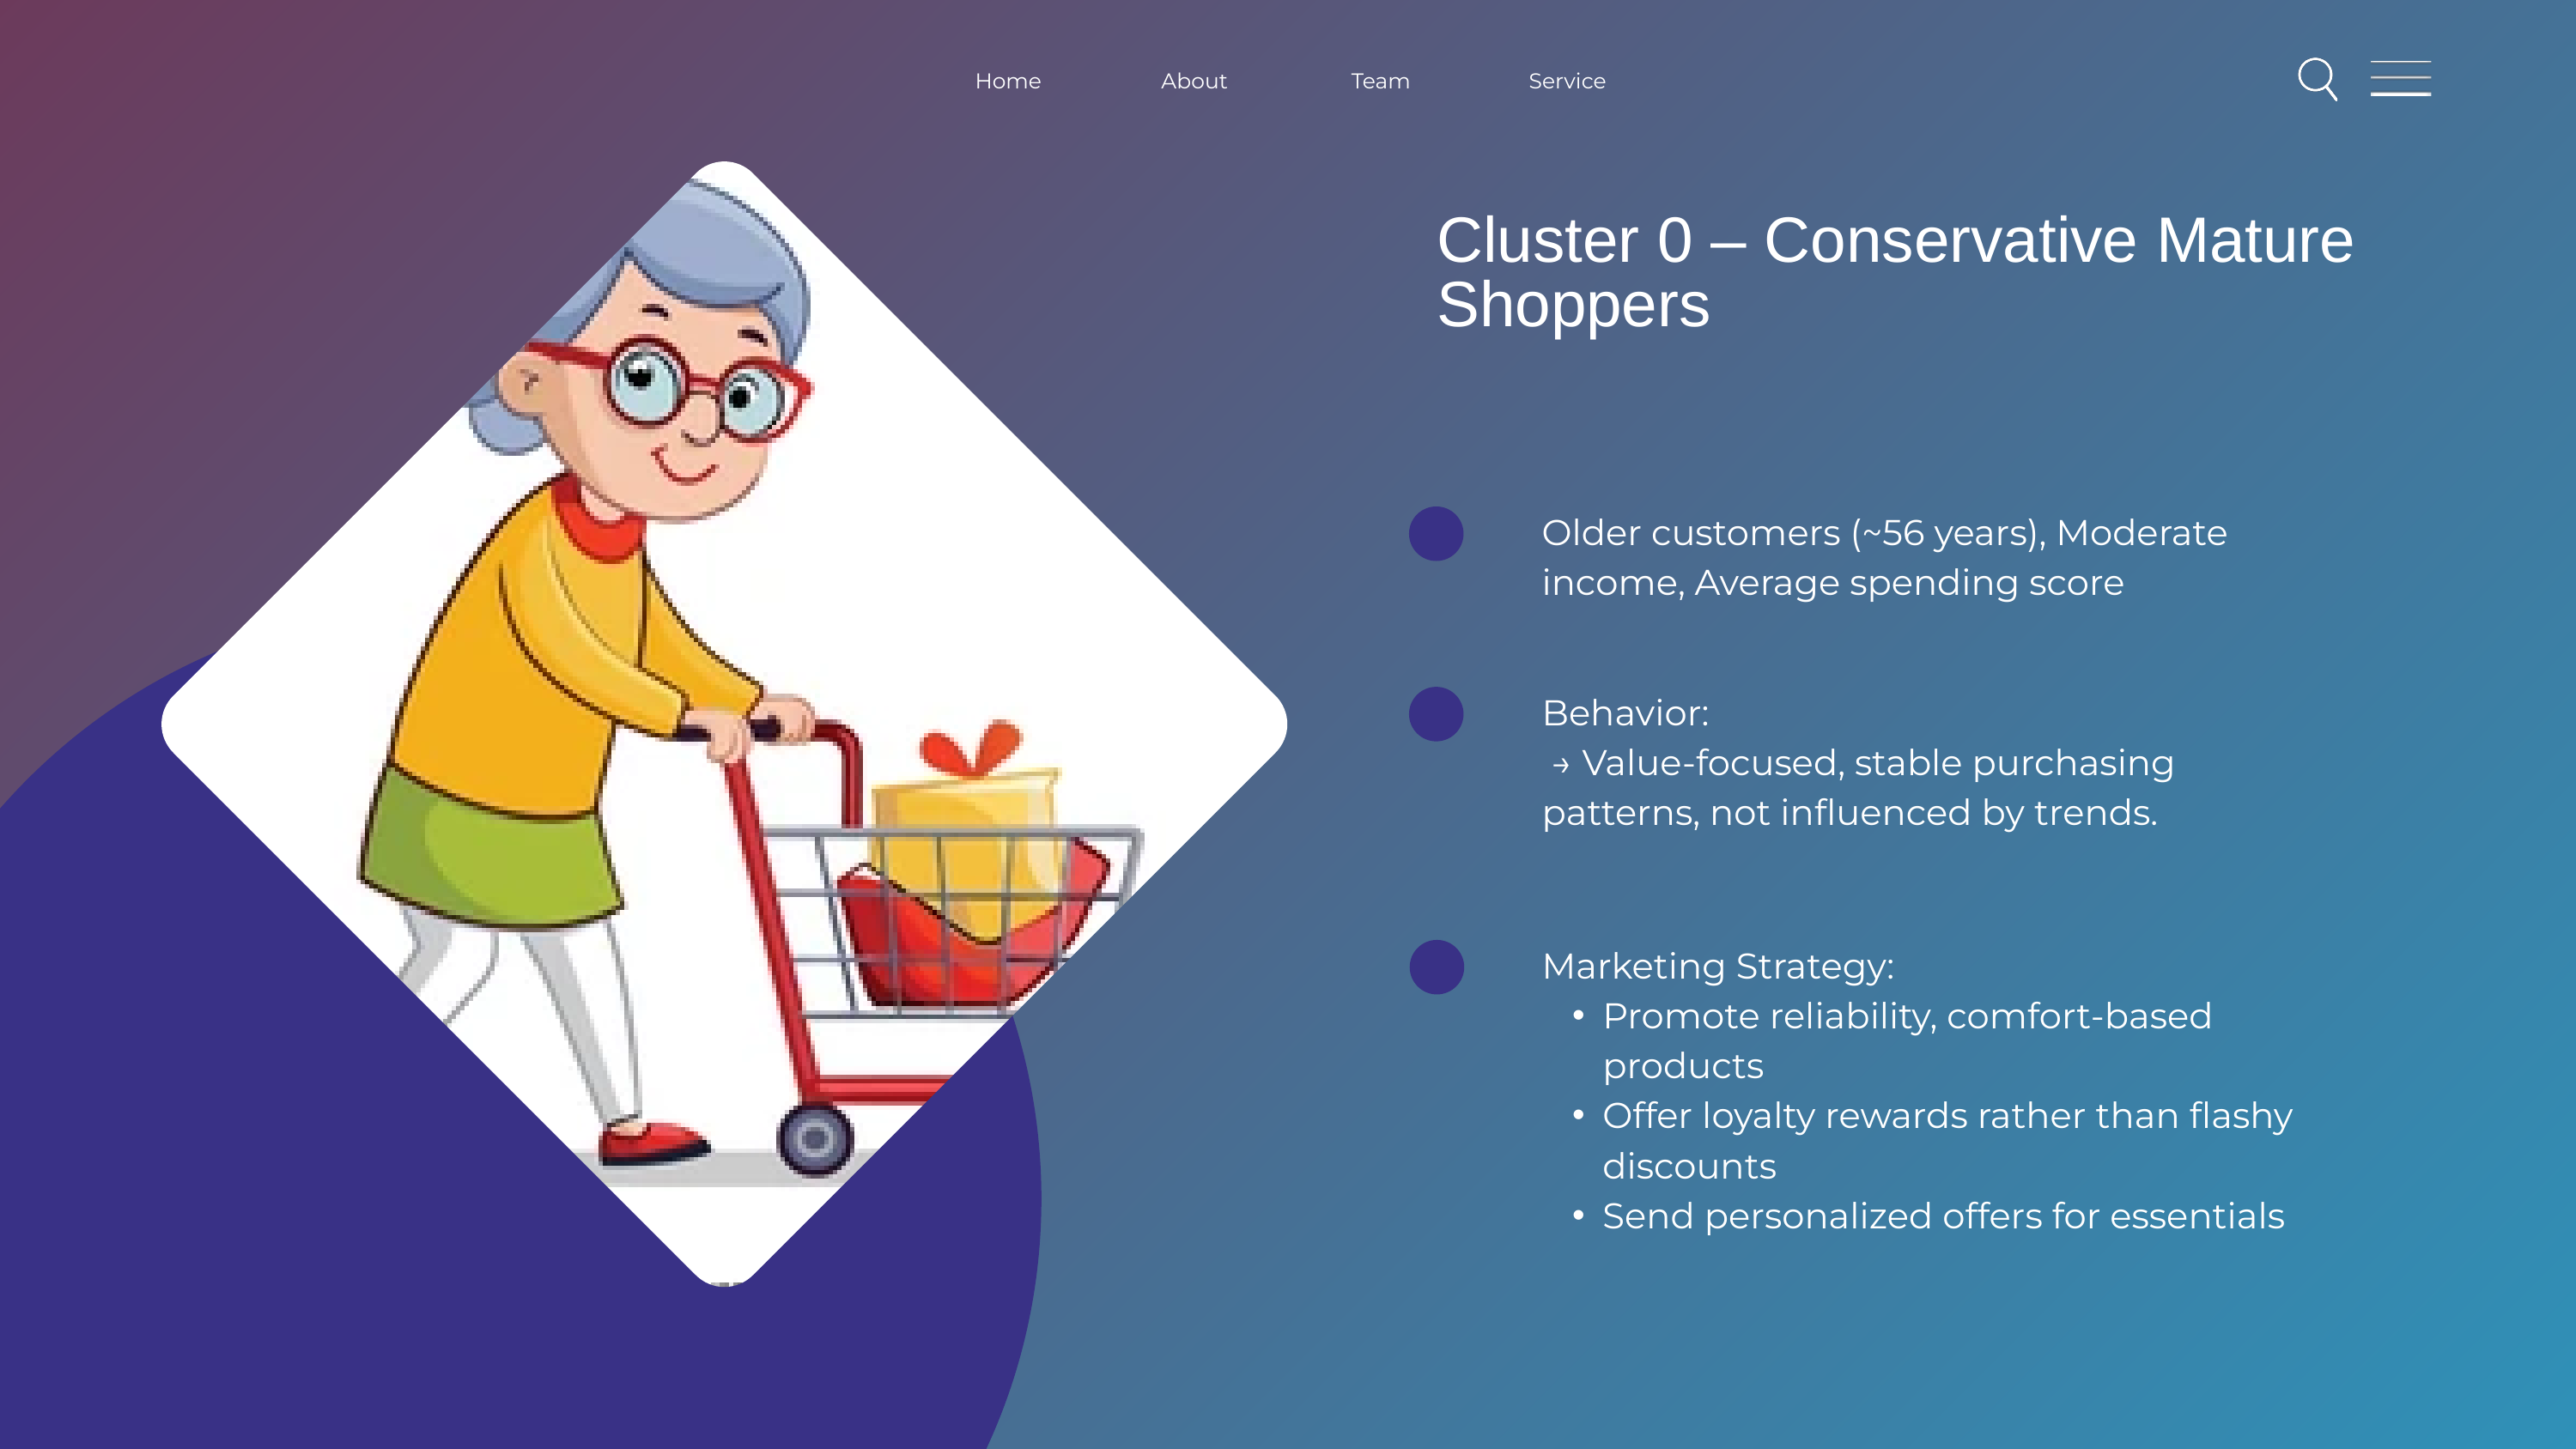

Home
About
Team
Service

Cluster 0 – Conservative Mature Shoppers
Older customers (~56 years), Moderate income, Average spending score

Behavior:
 → Value-focused, stable purchasing patterns, not influenced by trends.

Marketing Strategy:
Promote reliability, comfort-based products
Offer loyalty rewards rather than flashy discounts
Send personalized offers for essentials